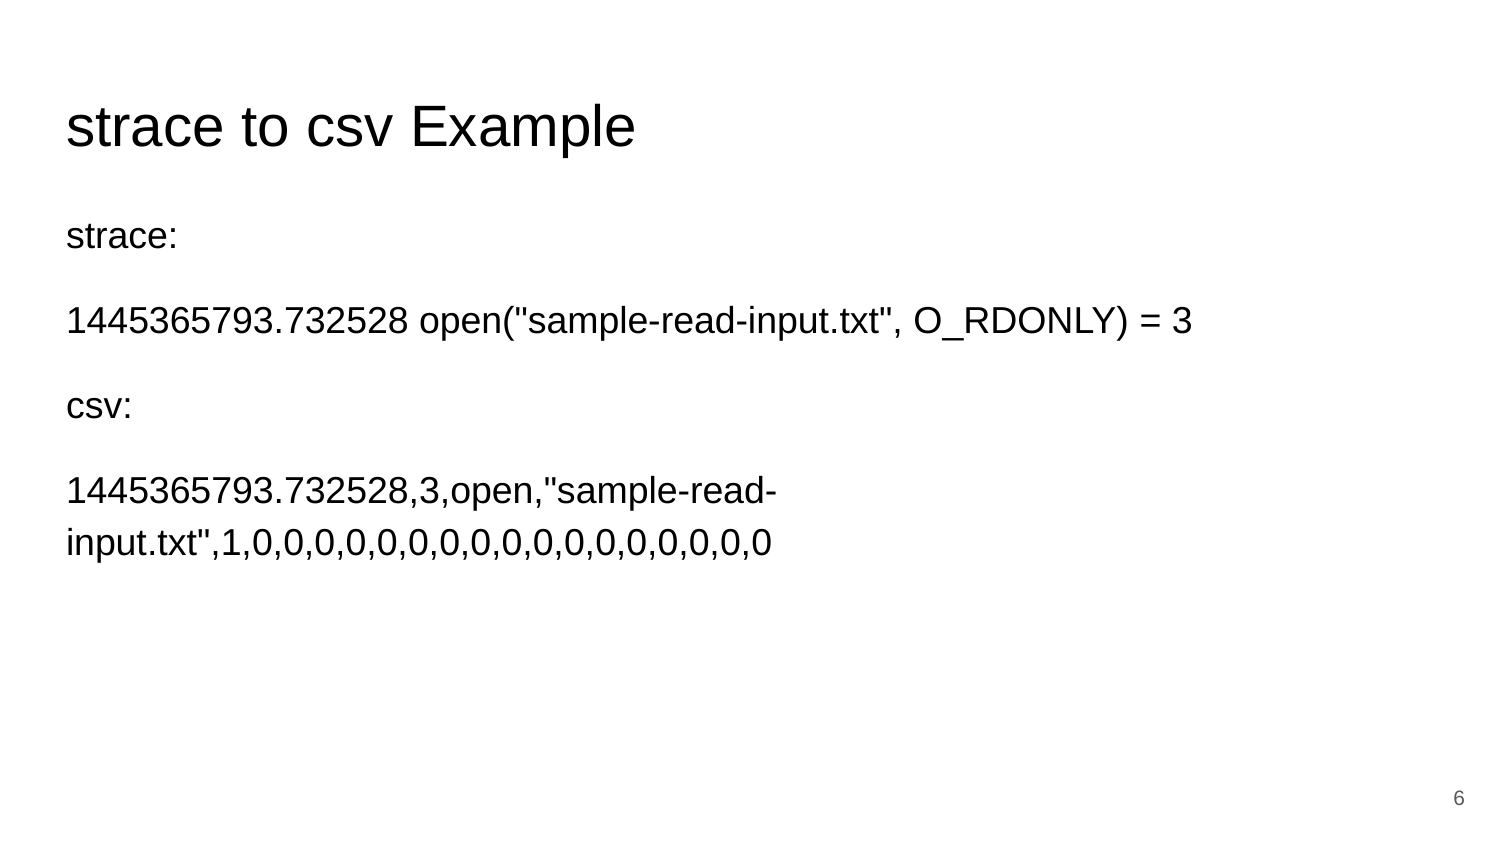

# strace to csv Example
strace:
1445365793.732528 open("sample-read-input.txt", O_RDONLY) = 3
csv:
1445365793.732528,3,open,"sample-read-input.txt",1,0,0,0,0,0,0,0,0,0,0,0,0,0,0,0,0,0
6